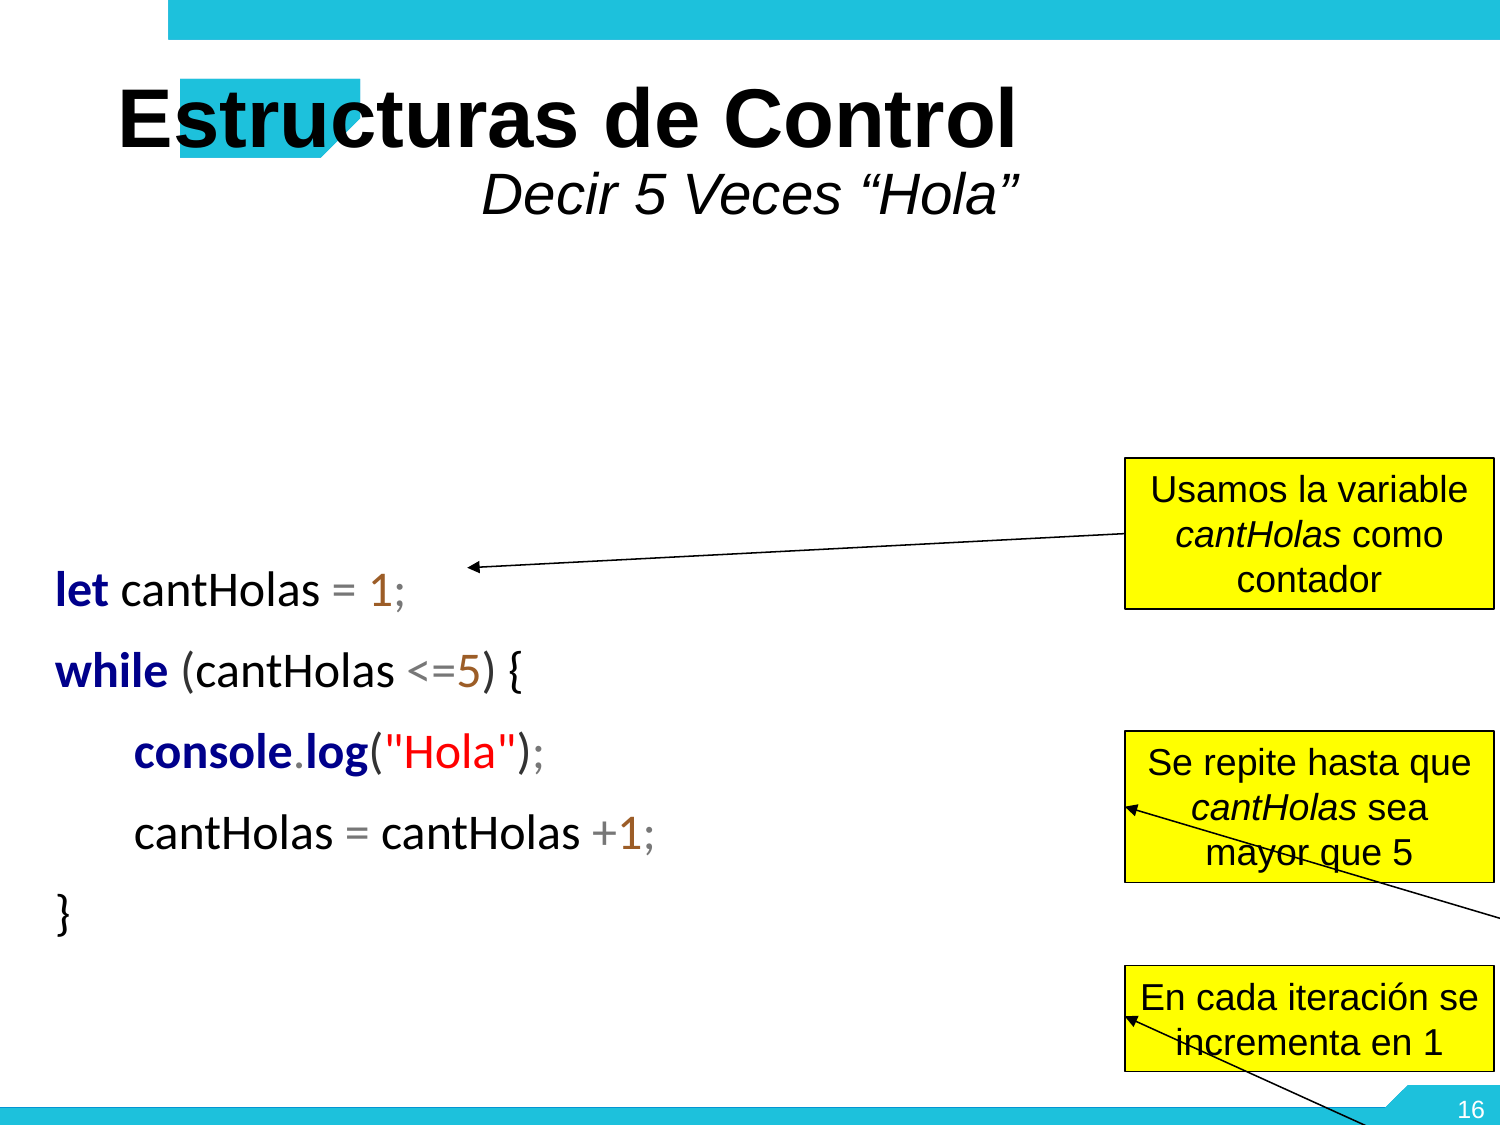

Estructuras de Control
Decir 5 Veces “Hola”
Usamos la variable cantHolas como contador
let cantHolas = 1;
while (cantHolas <=5) {
       console.log("Hola");
       cantHolas = cantHolas +1;
}

Se repite hasta que cantHolas sea mayor que 5

En cada iteración se incrementa en 1

16